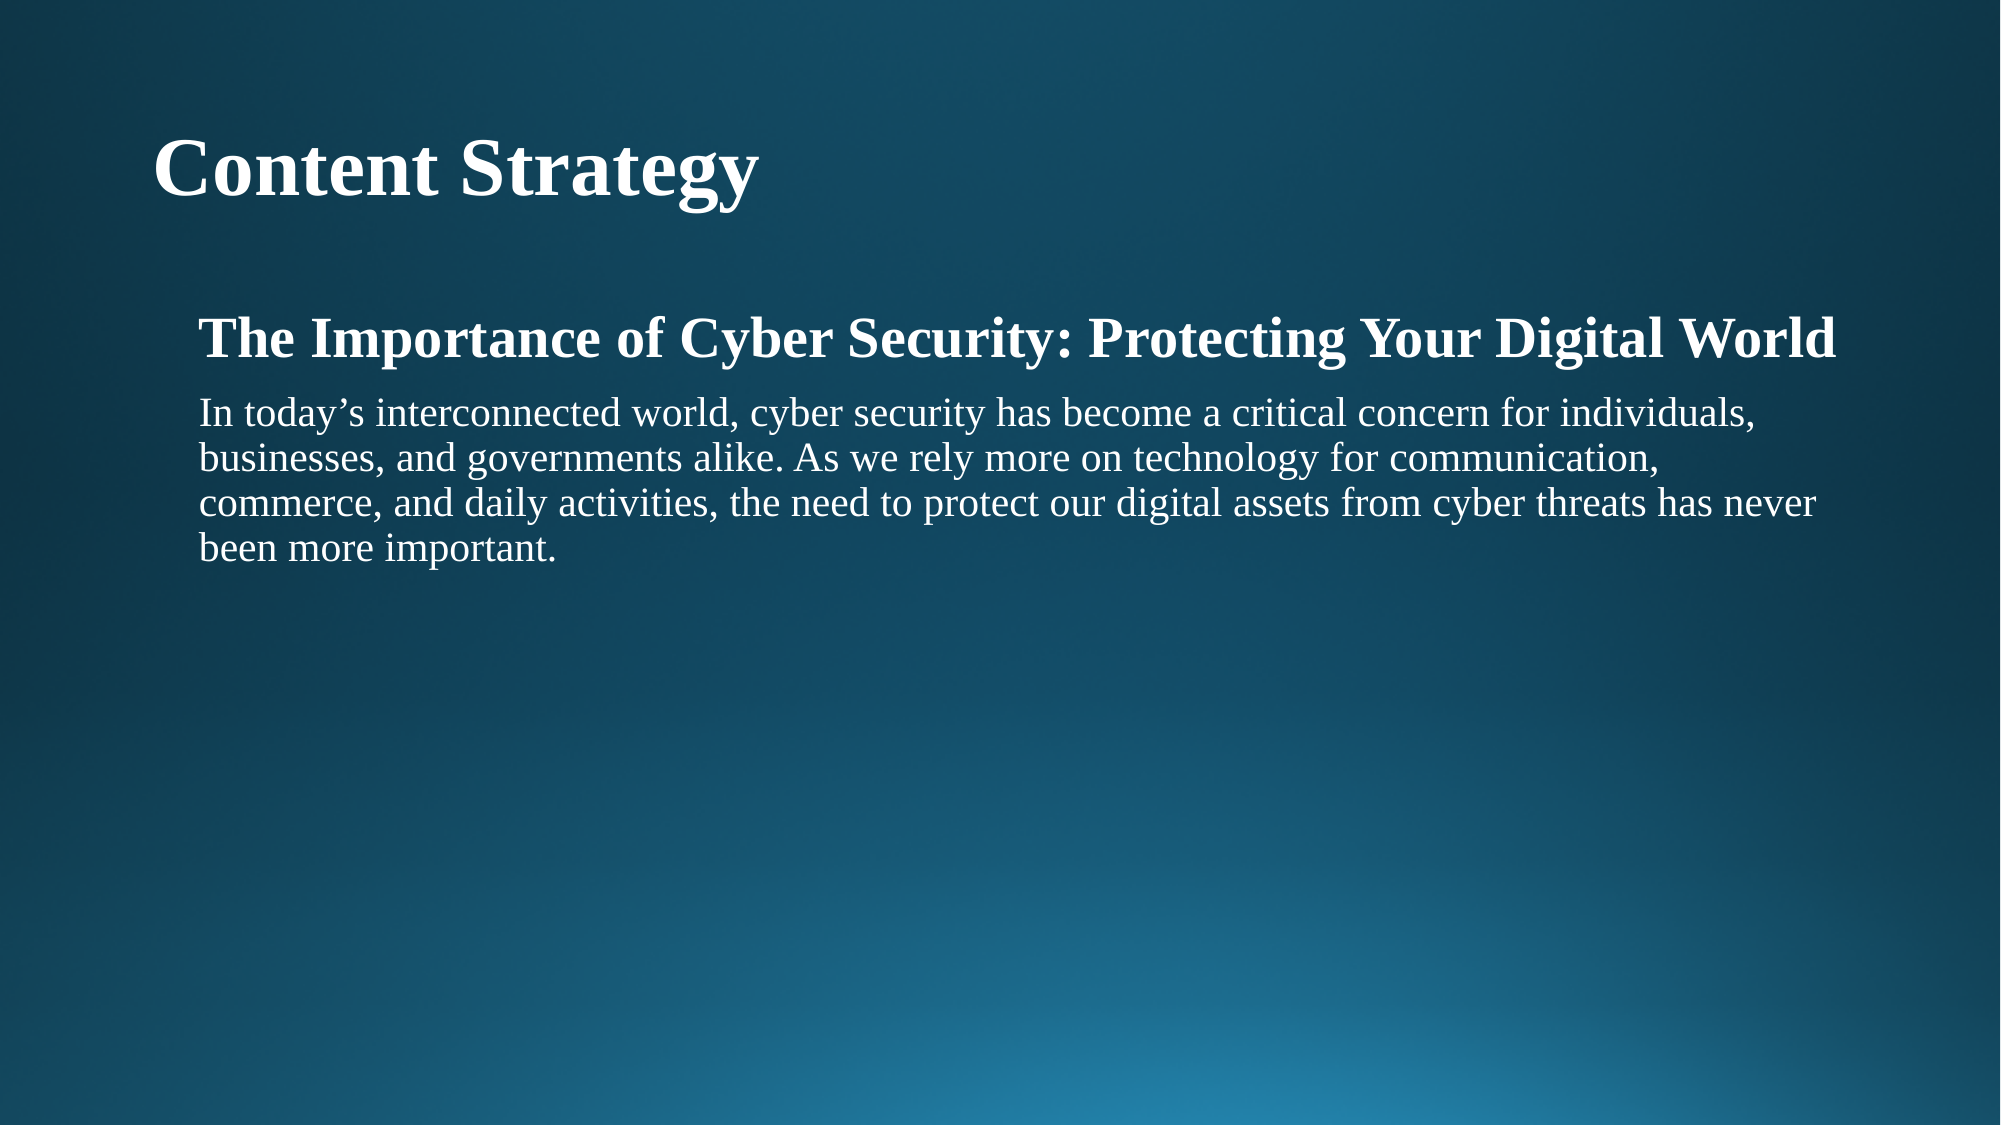

# Content Strategy
The Importance of Cyber Security: Protecting Your Digital World
In today’s interconnected world, cyber security has become a critical concern for individuals, businesses, and governments alike. As we rely more on technology for communication, commerce, and daily activities, the need to protect our digital assets from cyber threats has never been more important.